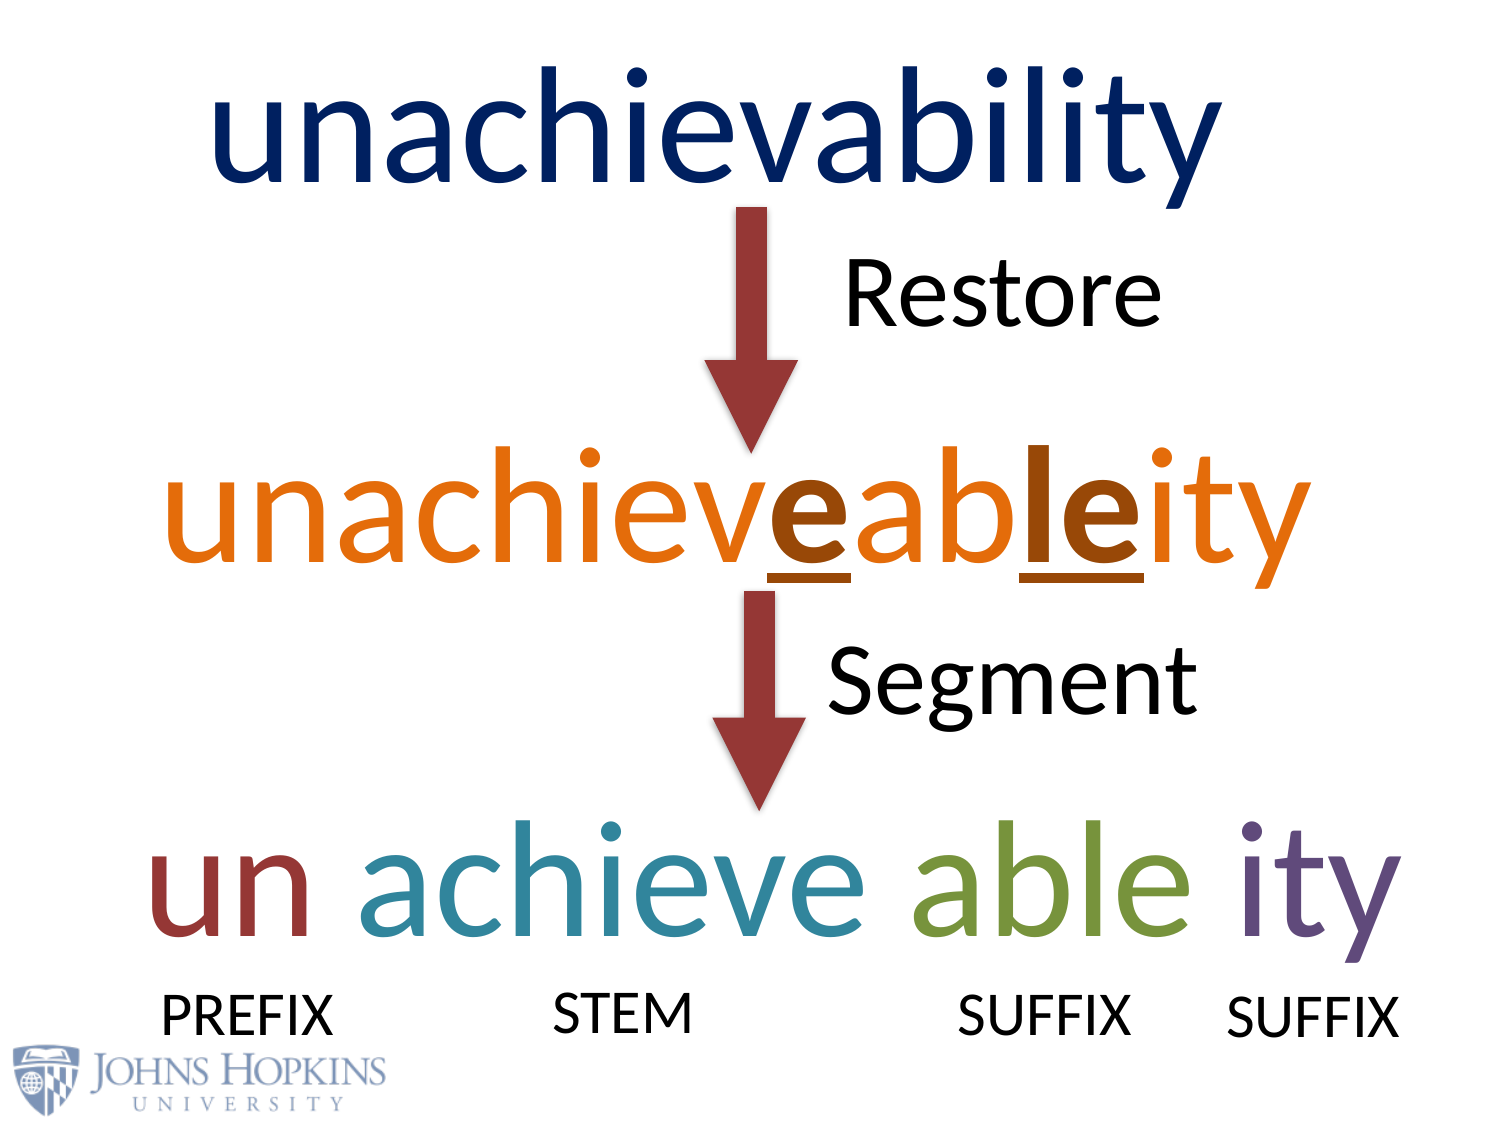

unachievability
Restore
unachieveableity
Segment
un achieve able ity
STEM
PREFIX
SUFFIX
SUFFIX